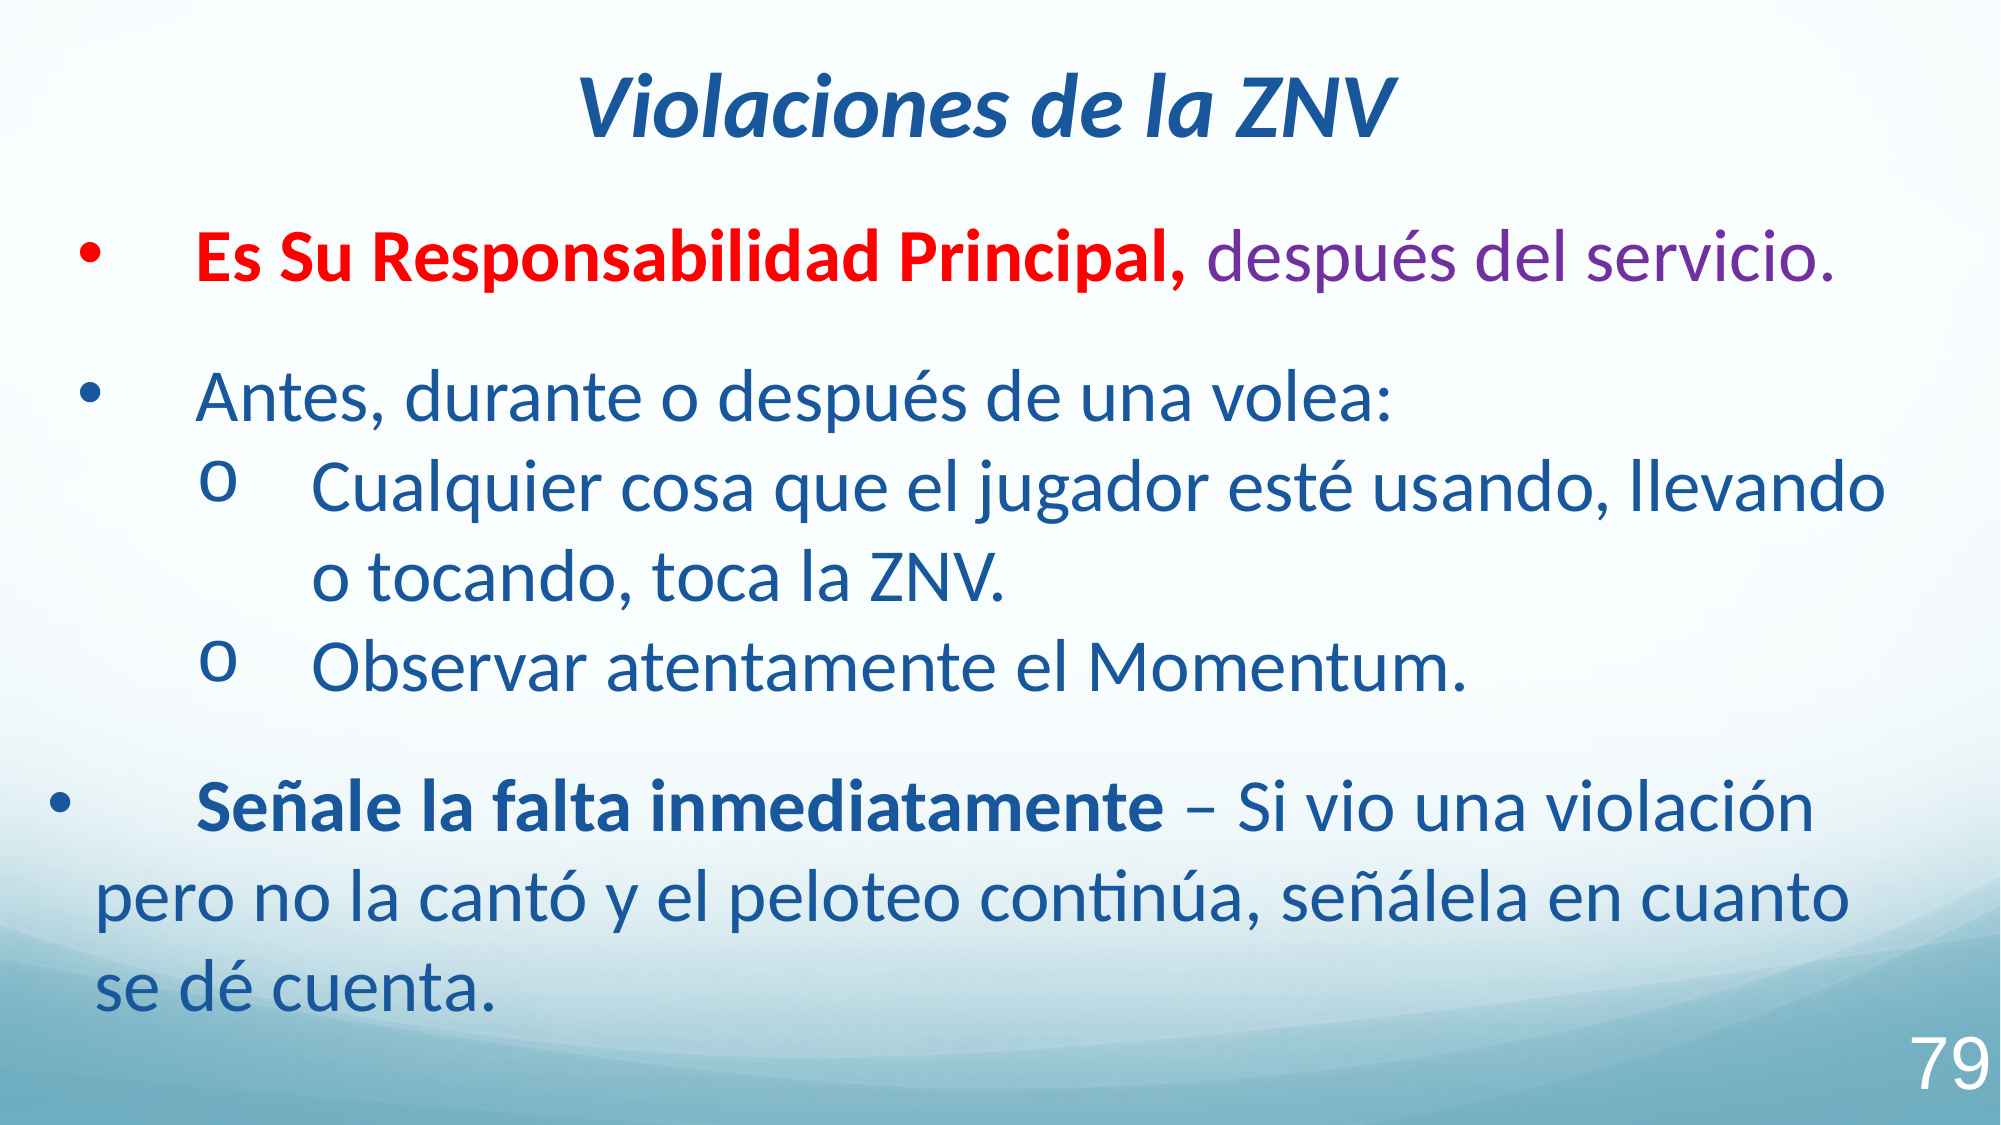

Violaciones de la ZNV

Es Su Responsabilidad Principal, después del servicio.

Antes, durante o después de una volea:
Cualquier cosa que el jugador esté usando, llevando o tocando, toca la ZNV.
Observar atentamente el Momentum.

      Señale la falta inmediatamente – Si vio una violación pero no la cantó y el peloteo continúa, señálela en cuanto se dé cuenta.
79